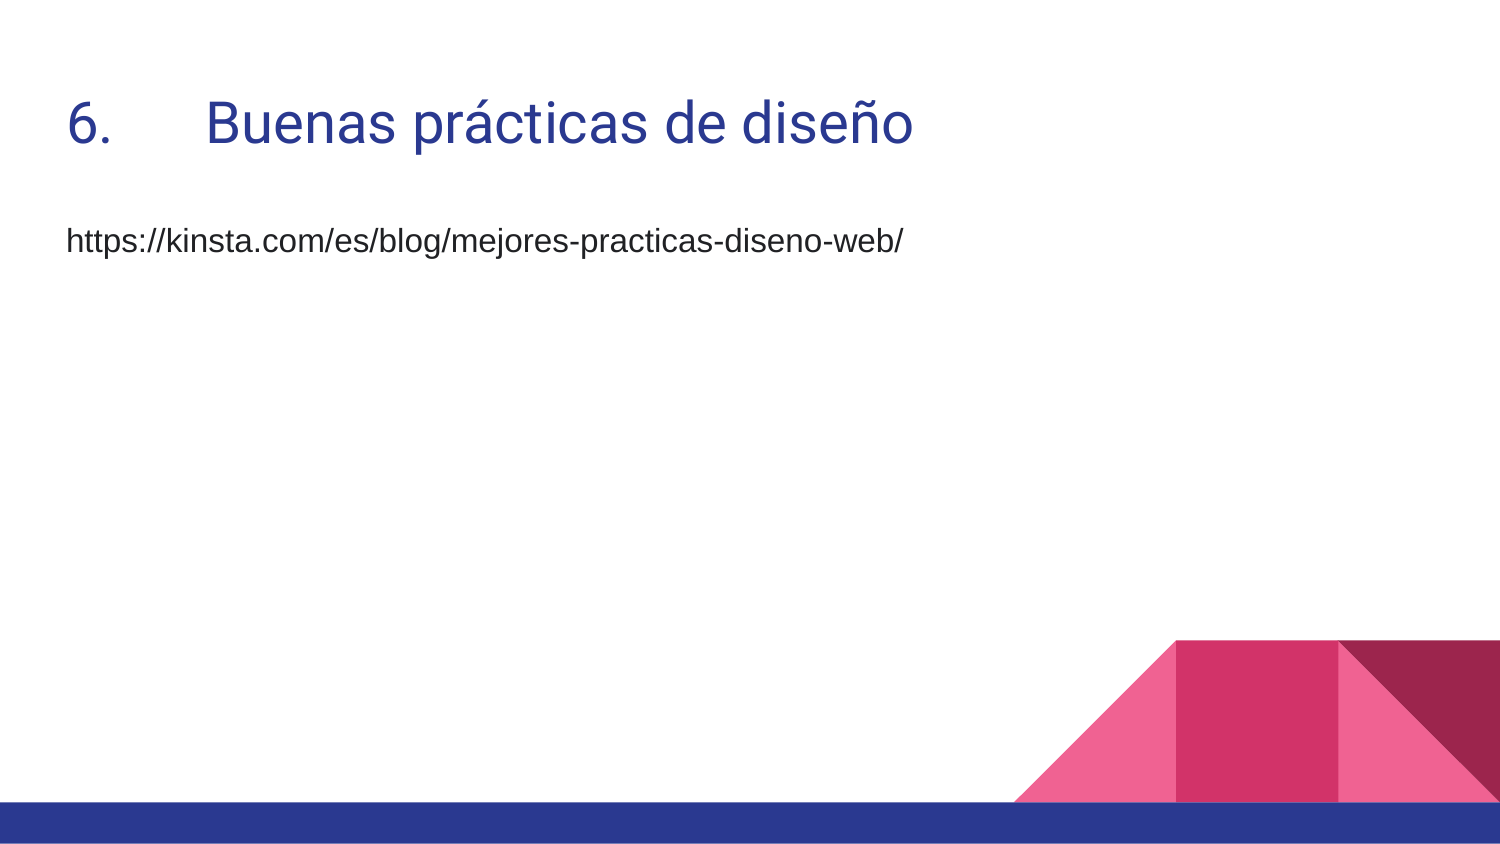

# 6.	Buenas prácticas de diseño
https://kinsta.com/es/blog/mejores-practicas-diseno-web/